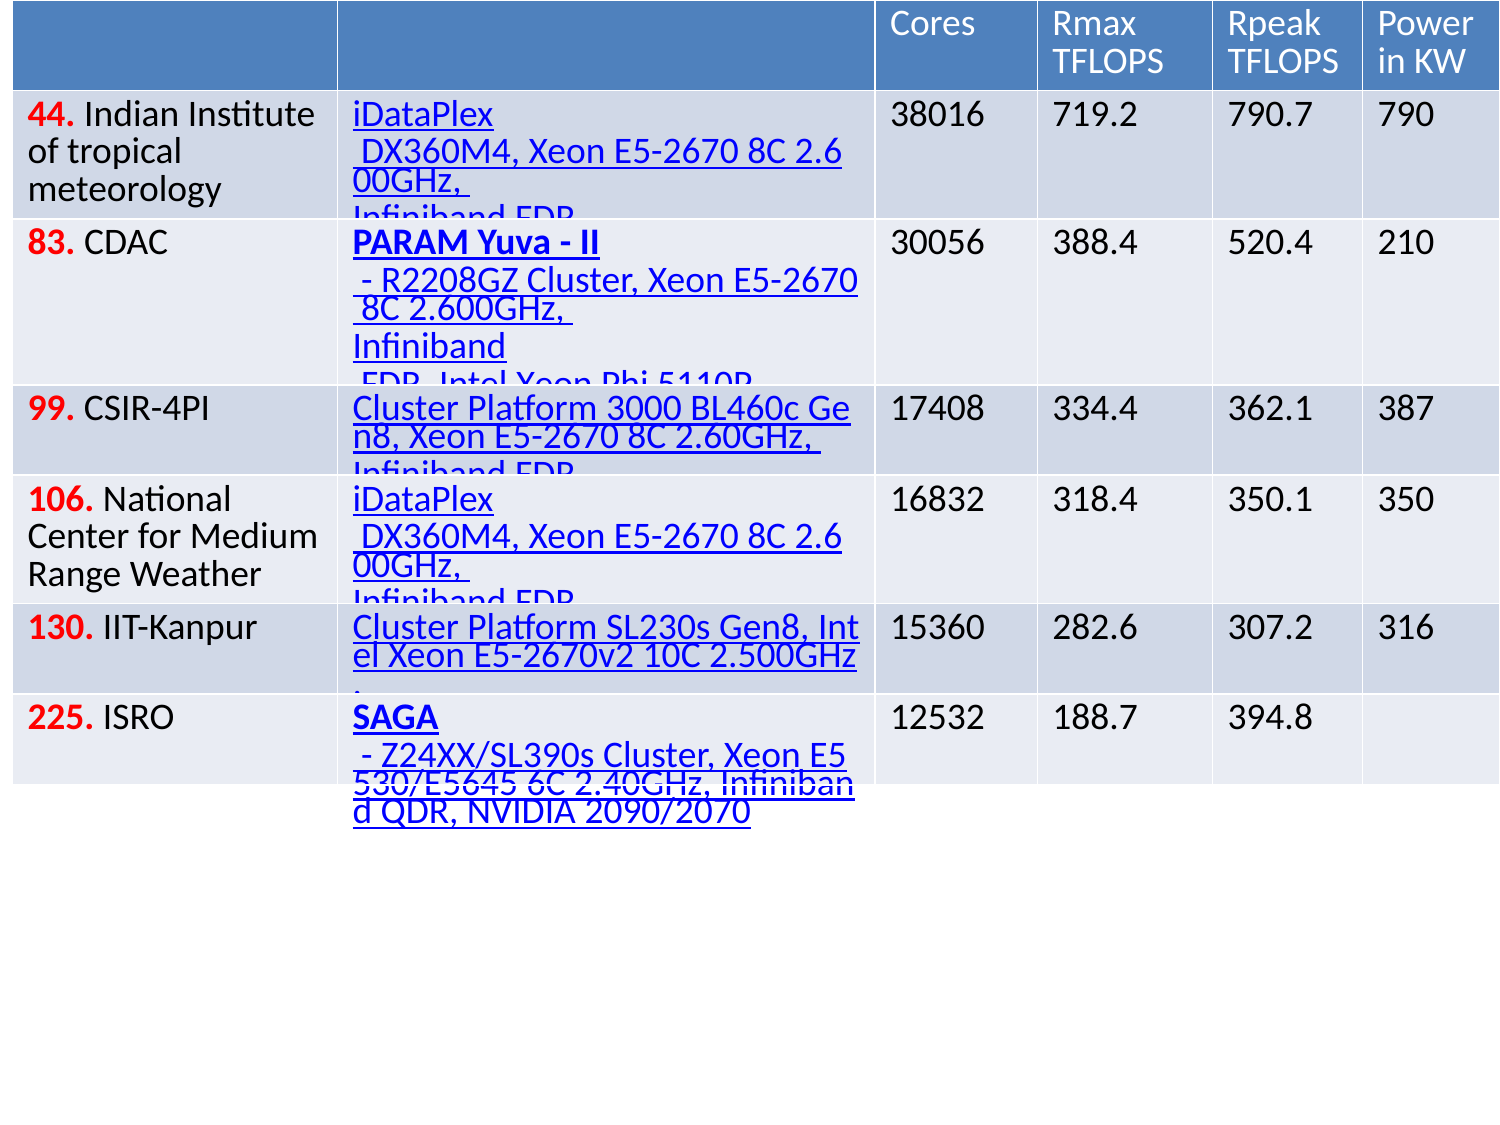

|  |  | Cores | Rmax TFLOPS | Rpeak TFLOPS | Power in KW |
| --- | --- | --- | --- | --- | --- |
| 44. Indian Institute of tropical meteorology | iDataPlex DX360M4, Xeon E5-2670 8C 2.600GHz, Infiniband FDR | 38016 | 719.2 | 790.7 | 790 |
| 83. CDAC | PARAM Yuva - II - R2208GZ Cluster, Xeon E5-2670 8C 2.600GHz, Infiniband FDR, Intel Xeon Phi 5110P | 30056 | 388.4 | 520.4 | 210 |
| 99. CSIR-4PI | Cluster Platform 3000 BL460c Gen8, Xeon E5-2670 8C 2.60GHz, Infiniband FDR | 17408 | 334.4 | 362.1 | 387 |
| 106. National Center for Medium Range Weather | iDataPlex DX360M4, Xeon E5-2670 8C 2.600GHz, Infiniband FDR | 16832 | 318.4 | 350.1 | 350 |
| 130. IIT-Kanpur | Cluster Platform SL230s Gen8, Intel Xeon E5-2670v2 10C 2.500GHz, Infiniband FDR | 15360 | 282.6 | 307.2 | 316 |
| 225. ISRO | SAGA - Z24XX/SL390s Cluster, Xeon E5530/E5645 6C 2.40GHz, Infiniband QDR, NVIDIA 2090/2070 | 12532 | 188.7 | 394.8 |  |